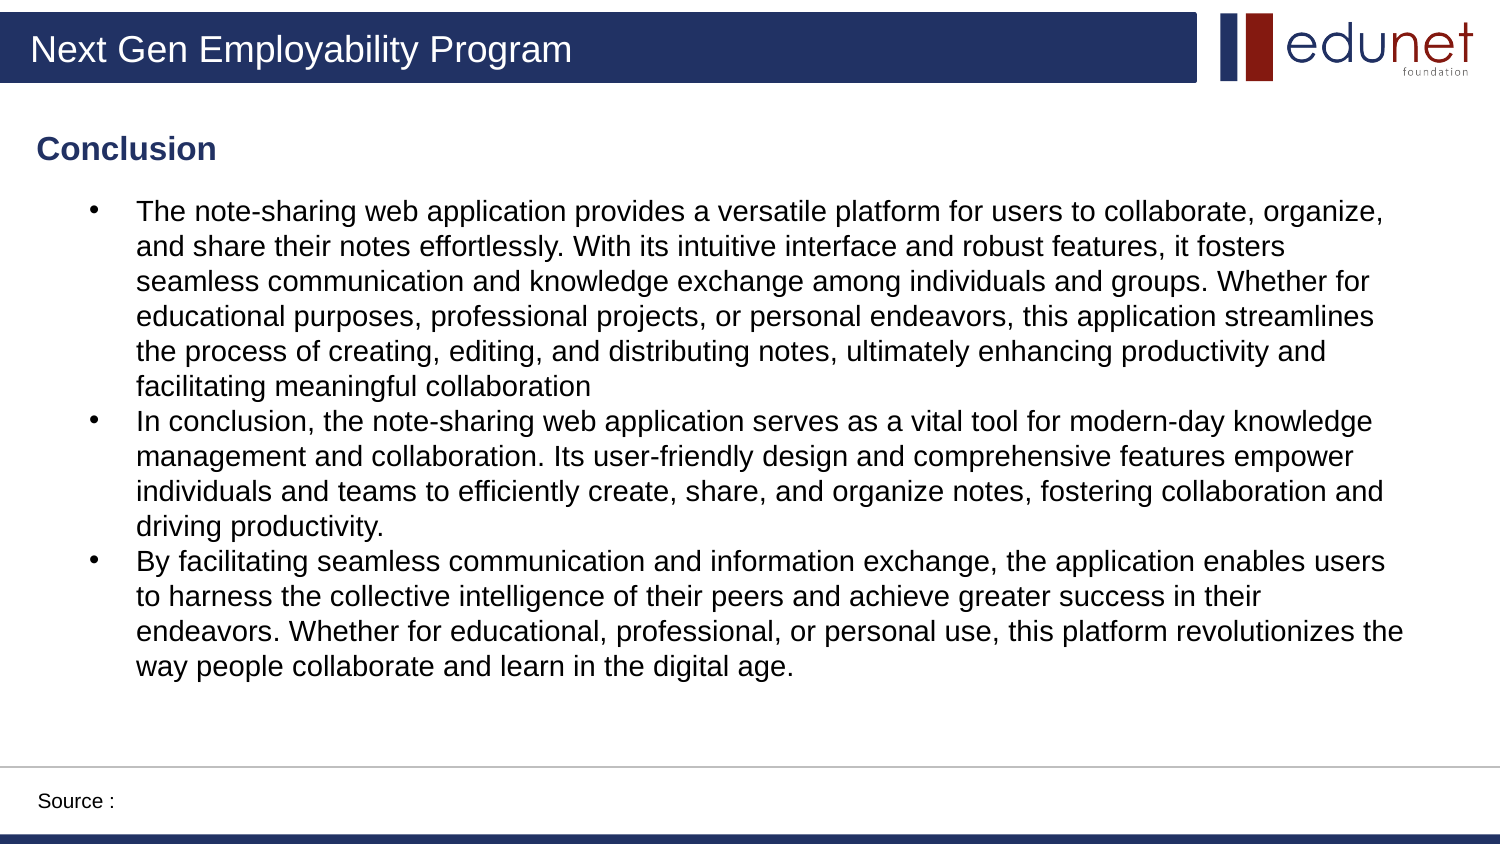

Conclusion
The note-sharing web application provides a versatile platform for users to collaborate, organize, and share their notes effortlessly. With its intuitive interface and robust features, it fosters seamless communication and knowledge exchange among individuals and groups. Whether for educational purposes, professional projects, or personal endeavors, this application streamlines the process of creating, editing, and distributing notes, ultimately enhancing productivity and facilitating meaningful collaboration
In conclusion, the note-sharing web application serves as a vital tool for modern-day knowledge management and collaboration. Its user-friendly design and comprehensive features empower individuals and teams to efficiently create, share, and organize notes, fostering collaboration and driving productivity.
By facilitating seamless communication and information exchange, the application enables users to harness the collective intelligence of their peers and achieve greater success in their endeavors. Whether for educational, professional, or personal use, this platform revolutionizes the way people collaborate and learn in the digital age.
Source :